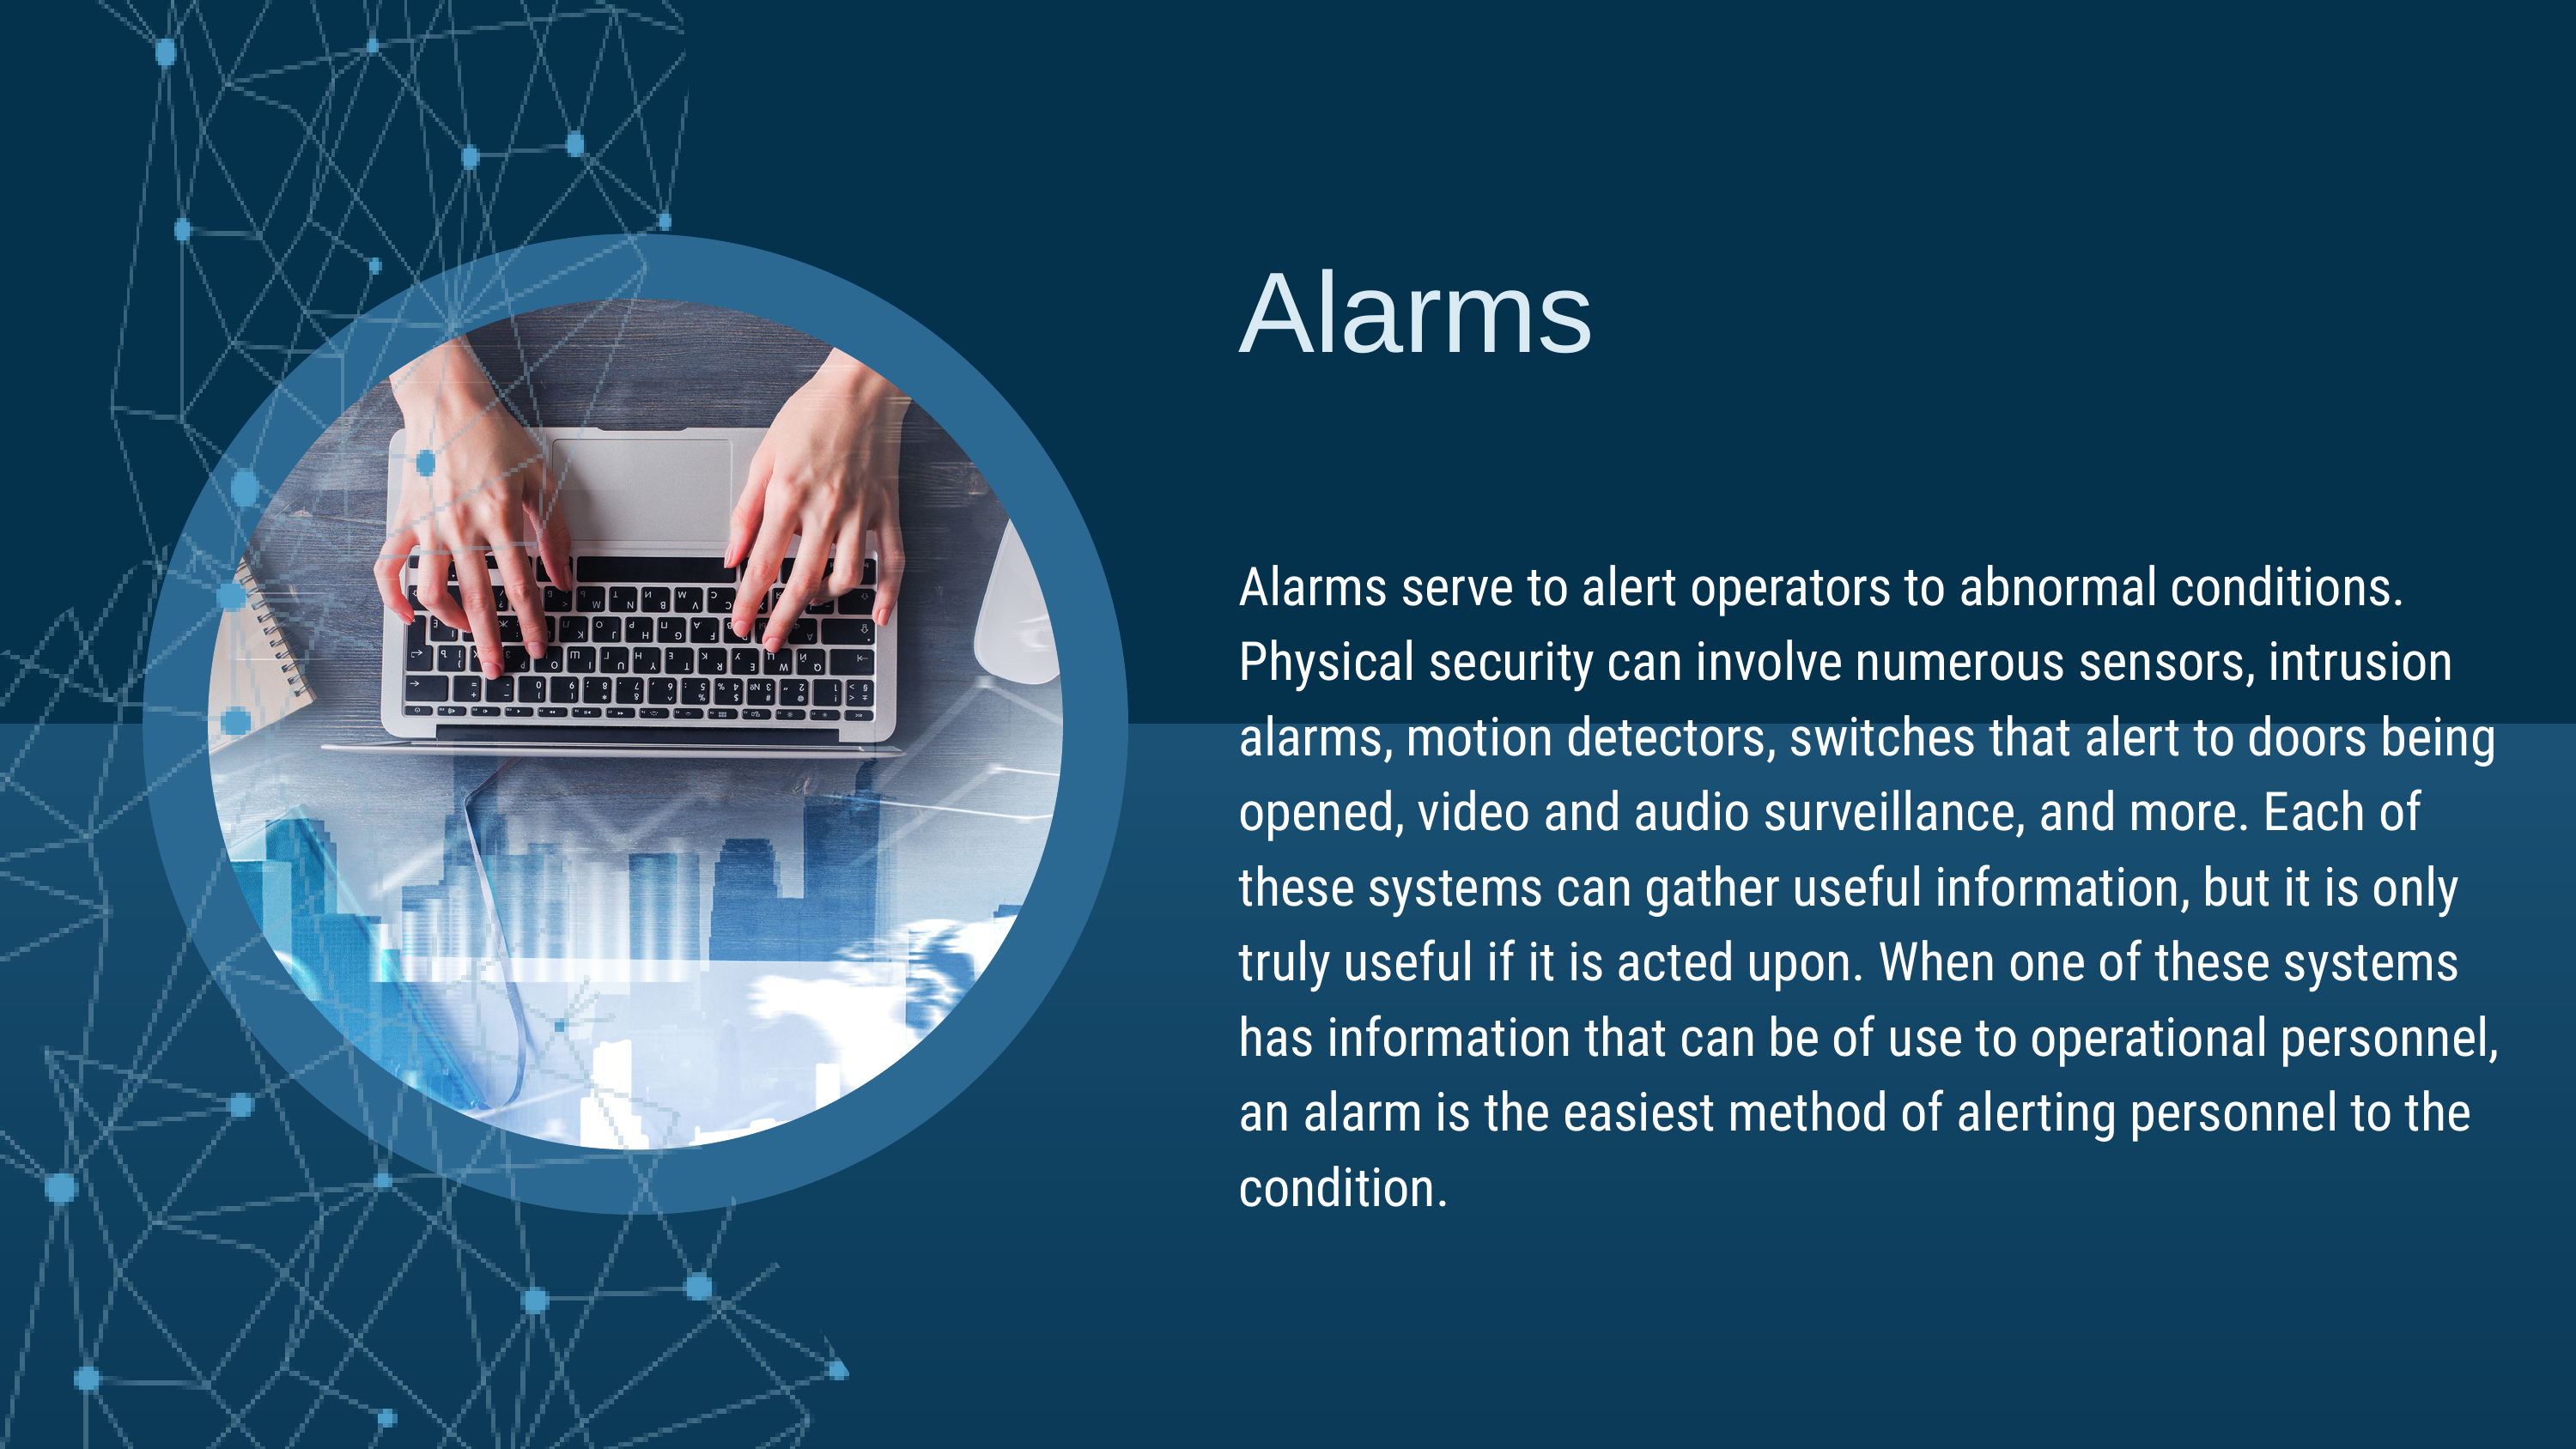

Alarms

Alarms serve to alert operators to abnormal conditions. Physical security can involve numerous sensors, intrusion alarms, motion detectors, switches that alert to doors being opened, video and audio surveillance, and more. Each of these systems can gather useful information, but it is only truly useful if it is acted upon. When one of these systems has information that can be of use to operational personnel, an alarm is the easiest method of alerting personnel to the condition.